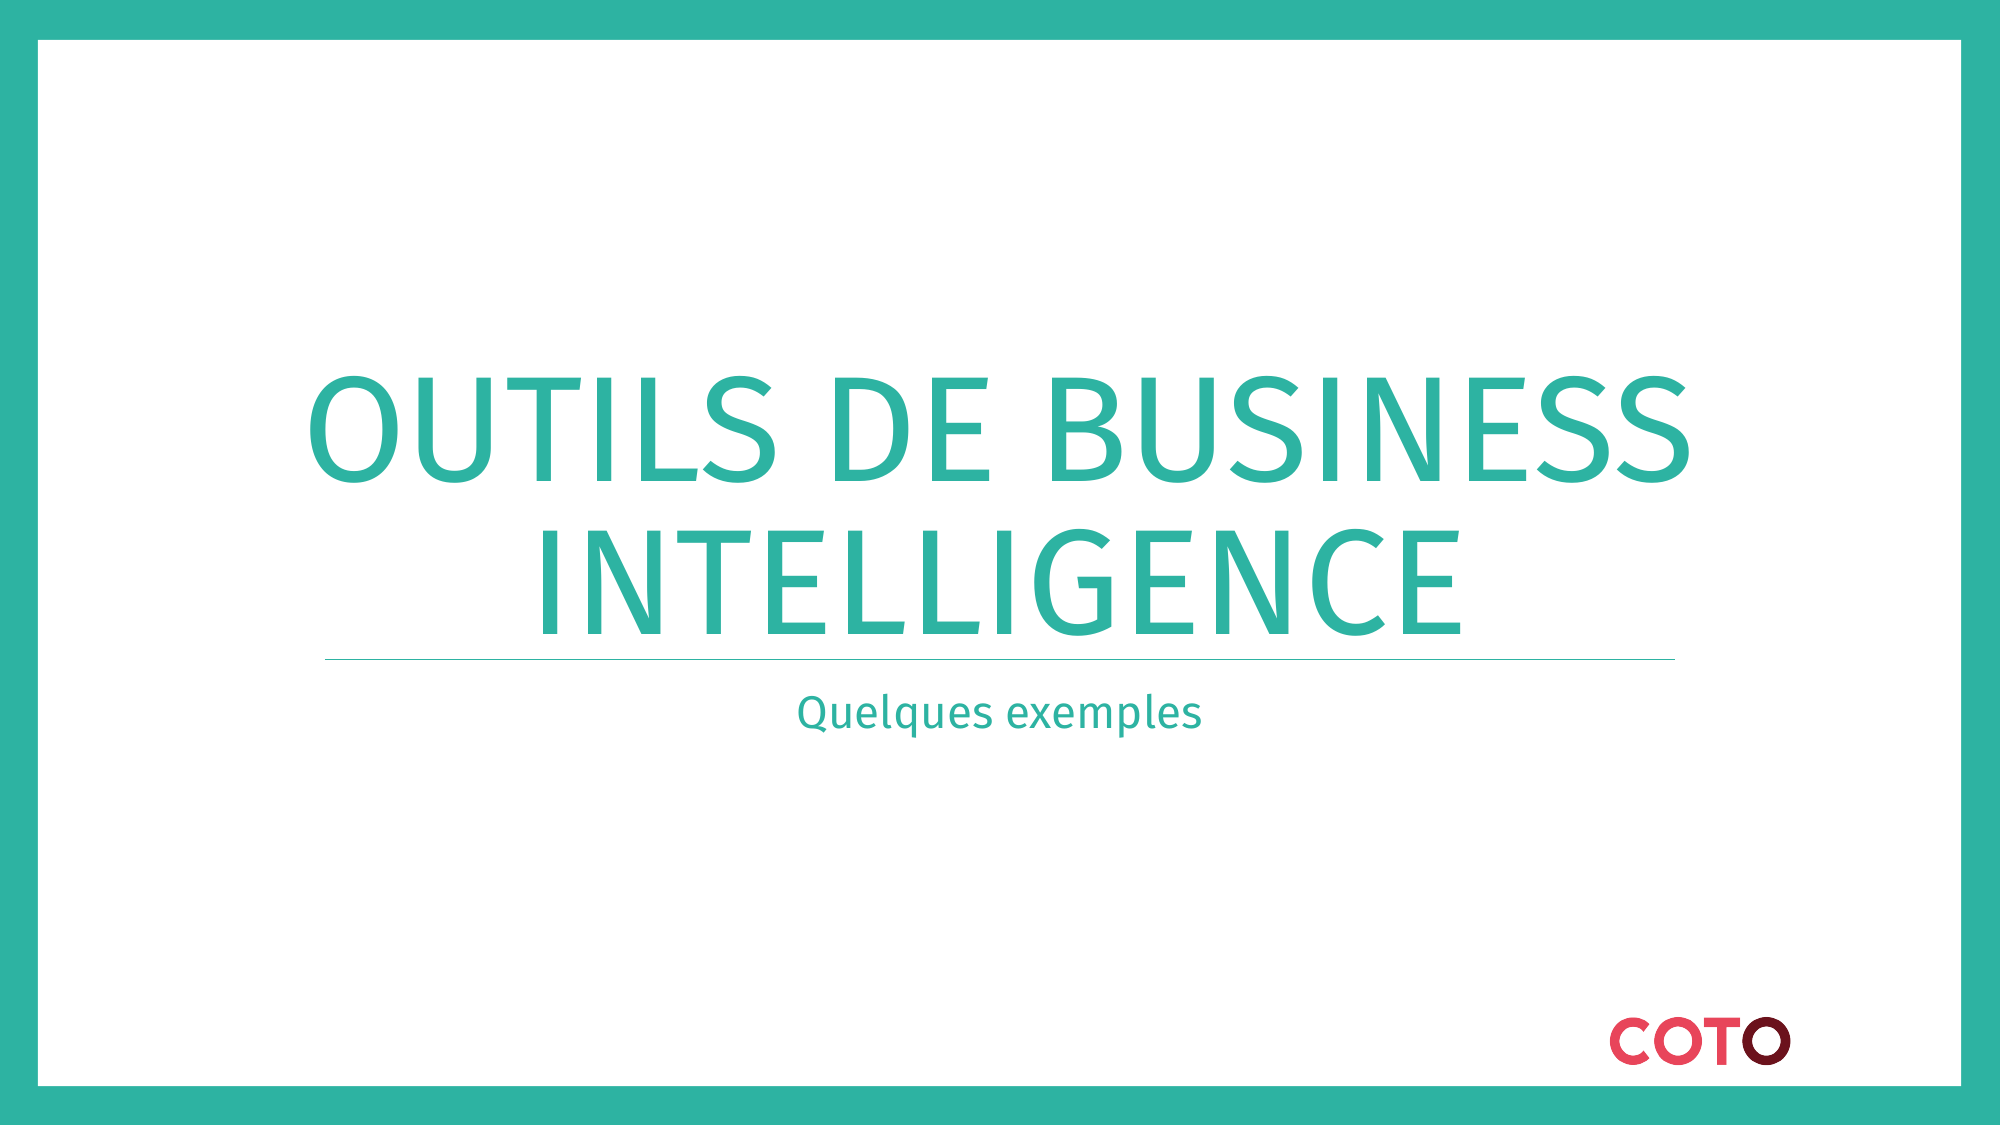

# Outils de business intelligence
Quelques exemples